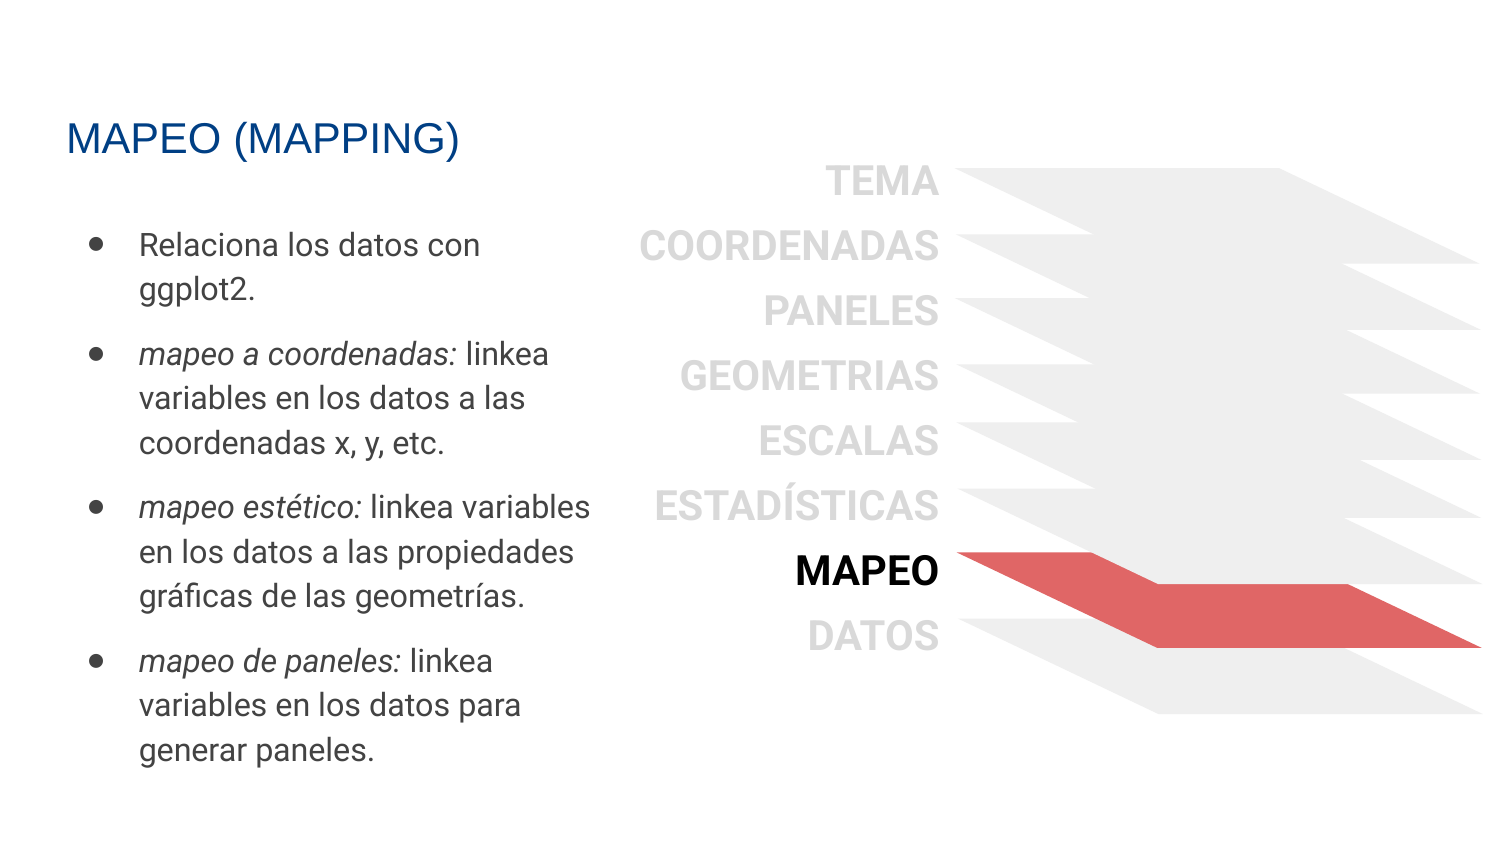

# MAPEO (MAPPING)
TEMA
COORDENADAS
PANELES
GEOMETRIAS
ESCALAS
ESTADÍSTICAS
MAPEO
DATOS

Relaciona los datos con ggplot2.
mapeo a coordenadas: linkea variables en los datos a las coordenadas x, y, etc.
mapeo estético: linkea variables en los datos a las propiedades gráficas de las geometrías.
mapeo de paneles: linkea variables en los datos para generar paneles.